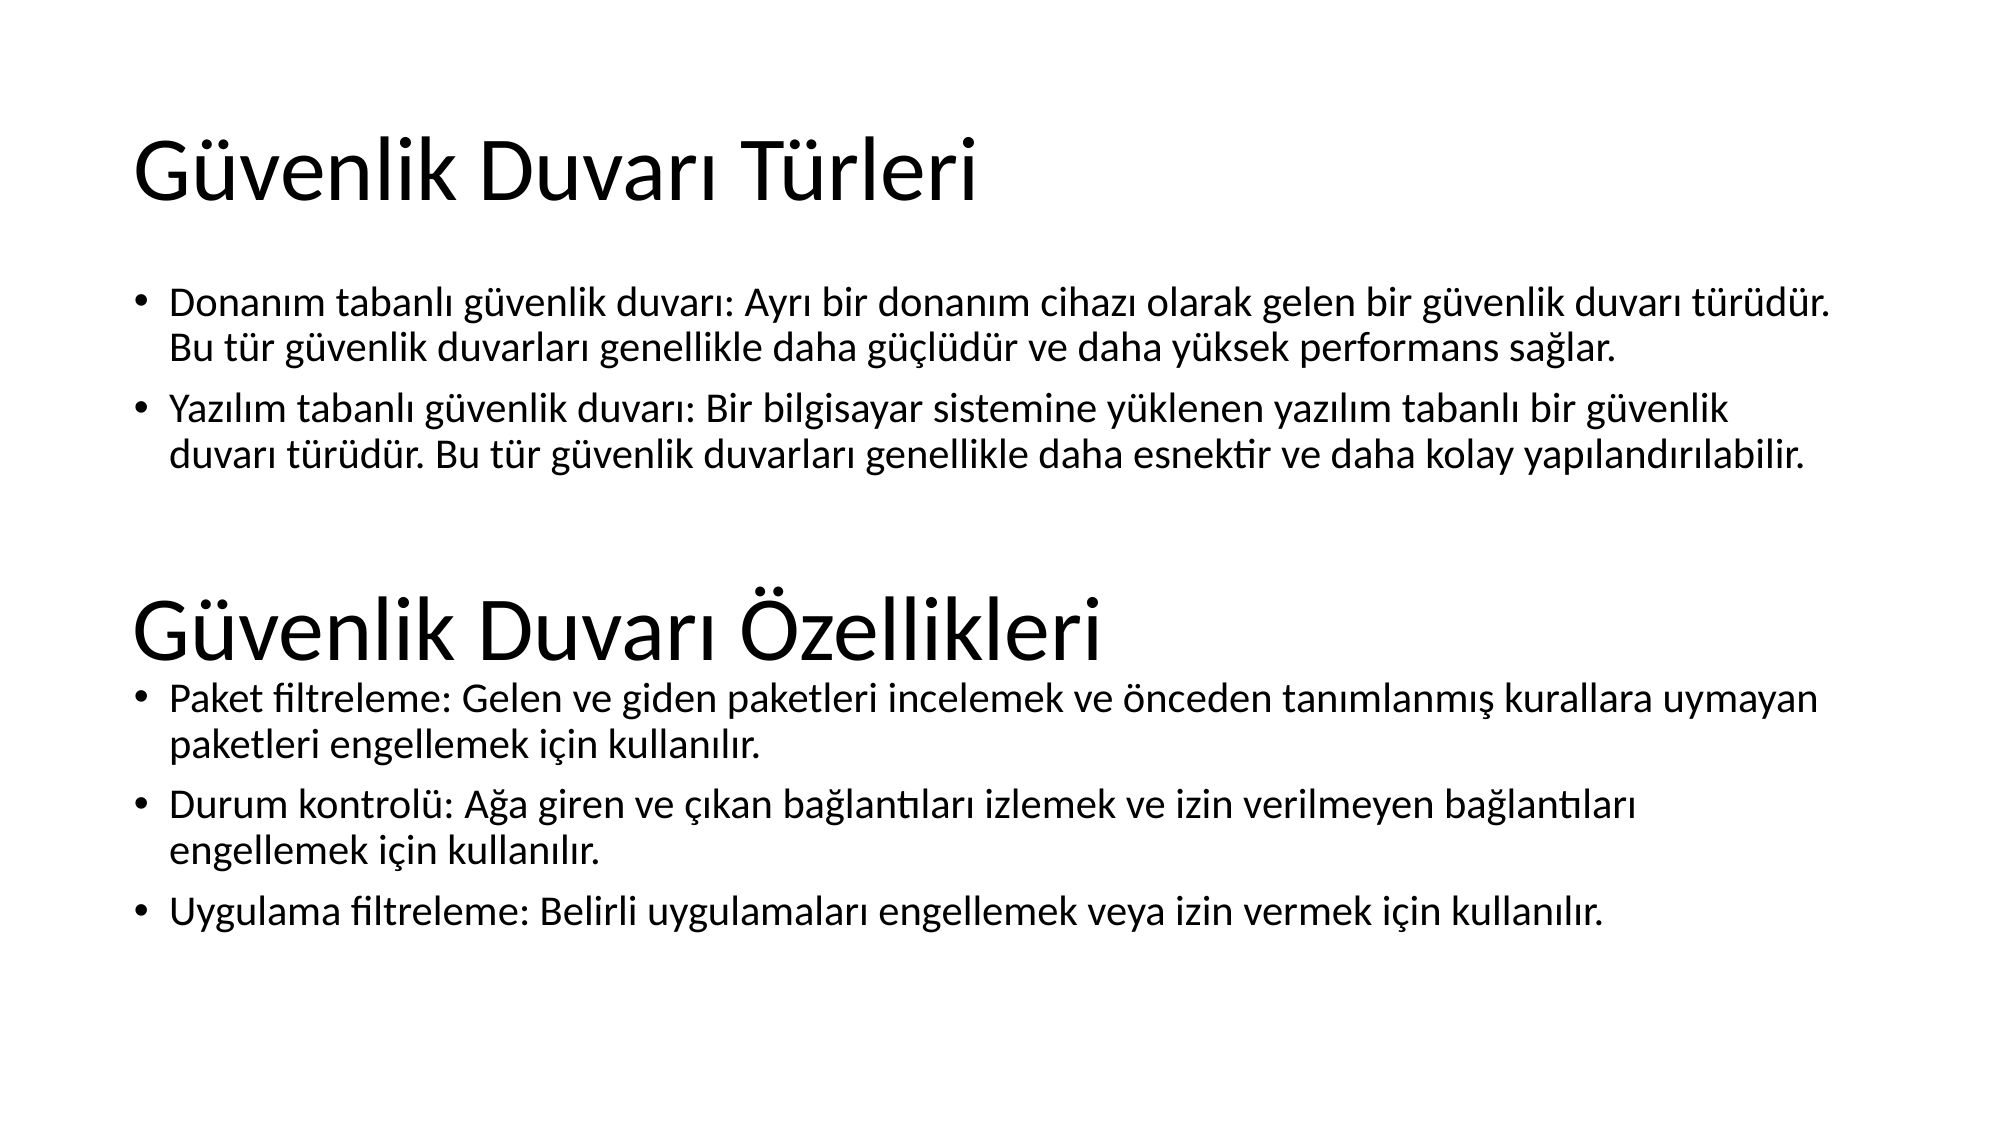

Güvenlik Duvarı Türleri
Donanım tabanlı güvenlik duvarı: Ayrı bir donanım cihazı olarak gelen bir güvenlik duvarı türüdür. Bu tür güvenlik duvarları genellikle daha güçlüdür ve daha yüksek performans sağlar.
Yazılım tabanlı güvenlik duvarı: Bir bilgisayar sistemine yüklenen yazılım tabanlı bir güvenlik duvarı türüdür. Bu tür güvenlik duvarları genellikle daha esnektir ve daha kolay yapılandırılabilir.

Paket filtreleme: Gelen ve giden paketleri incelemek ve önceden tanımlanmış kurallara uymayan paketleri engellemek için kullanılır.
Durum kontrolü: Ağa giren ve çıkan bağlantıları izlemek ve izin verilmeyen bağlantıları engellemek için kullanılır.
Uygulama filtreleme: Belirli uygulamaları engellemek veya izin vermek için kullanılır.

# Güvenlik Duvarı Özellikleri